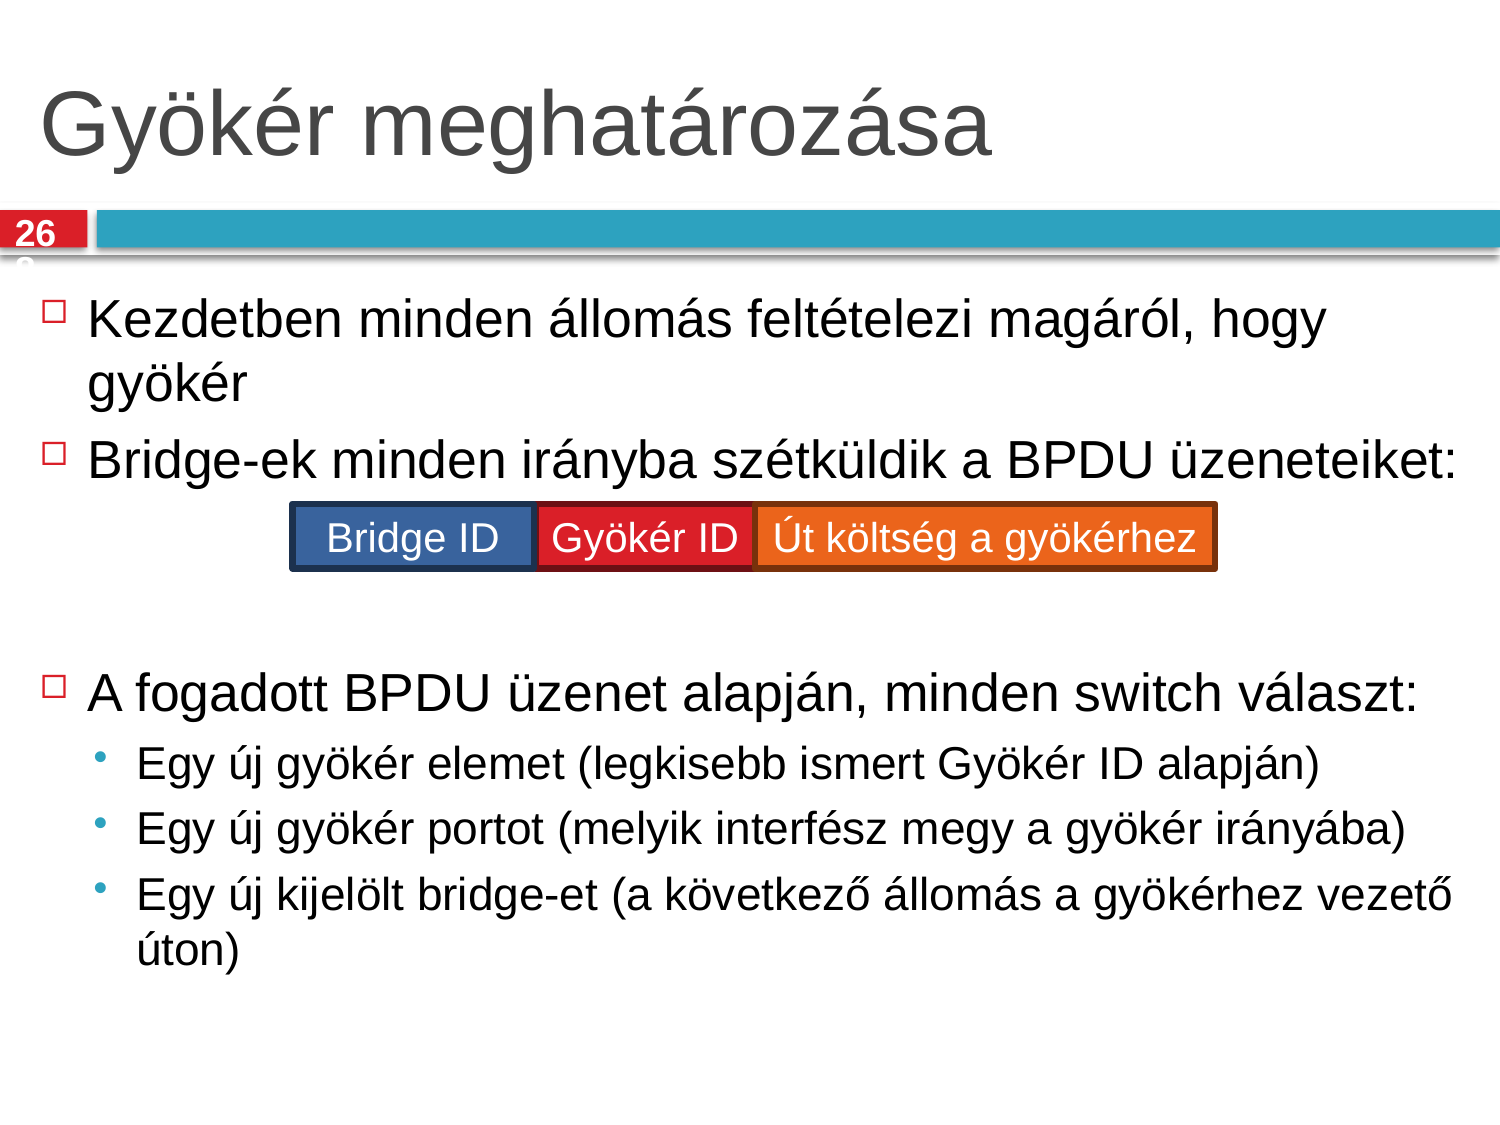

# Gyökér meghatározása
268
Kezdetben minden állomás feltételezi magáról, hogy gyökér
Bridge-ek minden irányba szétküldik a BPDU üzeneteiket:

A fogadott BPDU üzenet alapján, minden switch választ:
Egy új gyökér elemet (legkisebb ismert Gyökér ID alapján)
Egy új gyökér portot (melyik interfész megy a gyökér irányába)
Egy új kijelölt bridge-et (a következő állomás a gyökérhez vezető úton)
Bridge ID
Gyökér ID
Út költség a gyökérhez